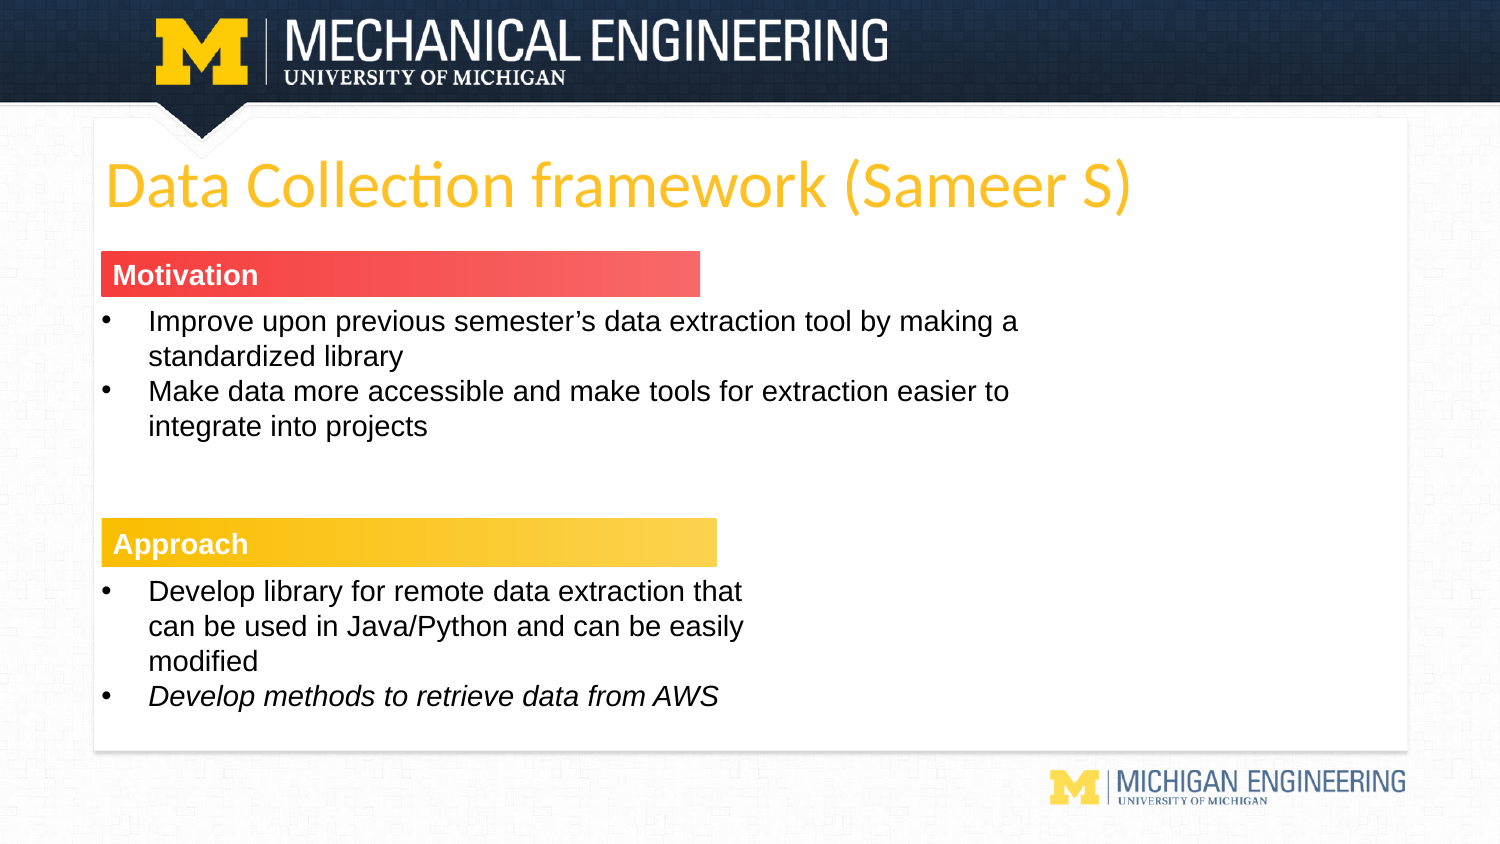

# Data Collection framework (Sameer S)
Motivation
Improve upon previous semester’s data extraction tool by making a standardized library
Make data more accessible and make tools for extraction easier to integrate into projects

Approach
Develop library for remote data extraction that can be used in Java/Python and can be easily modified
Develop methods to retrieve data from AWS